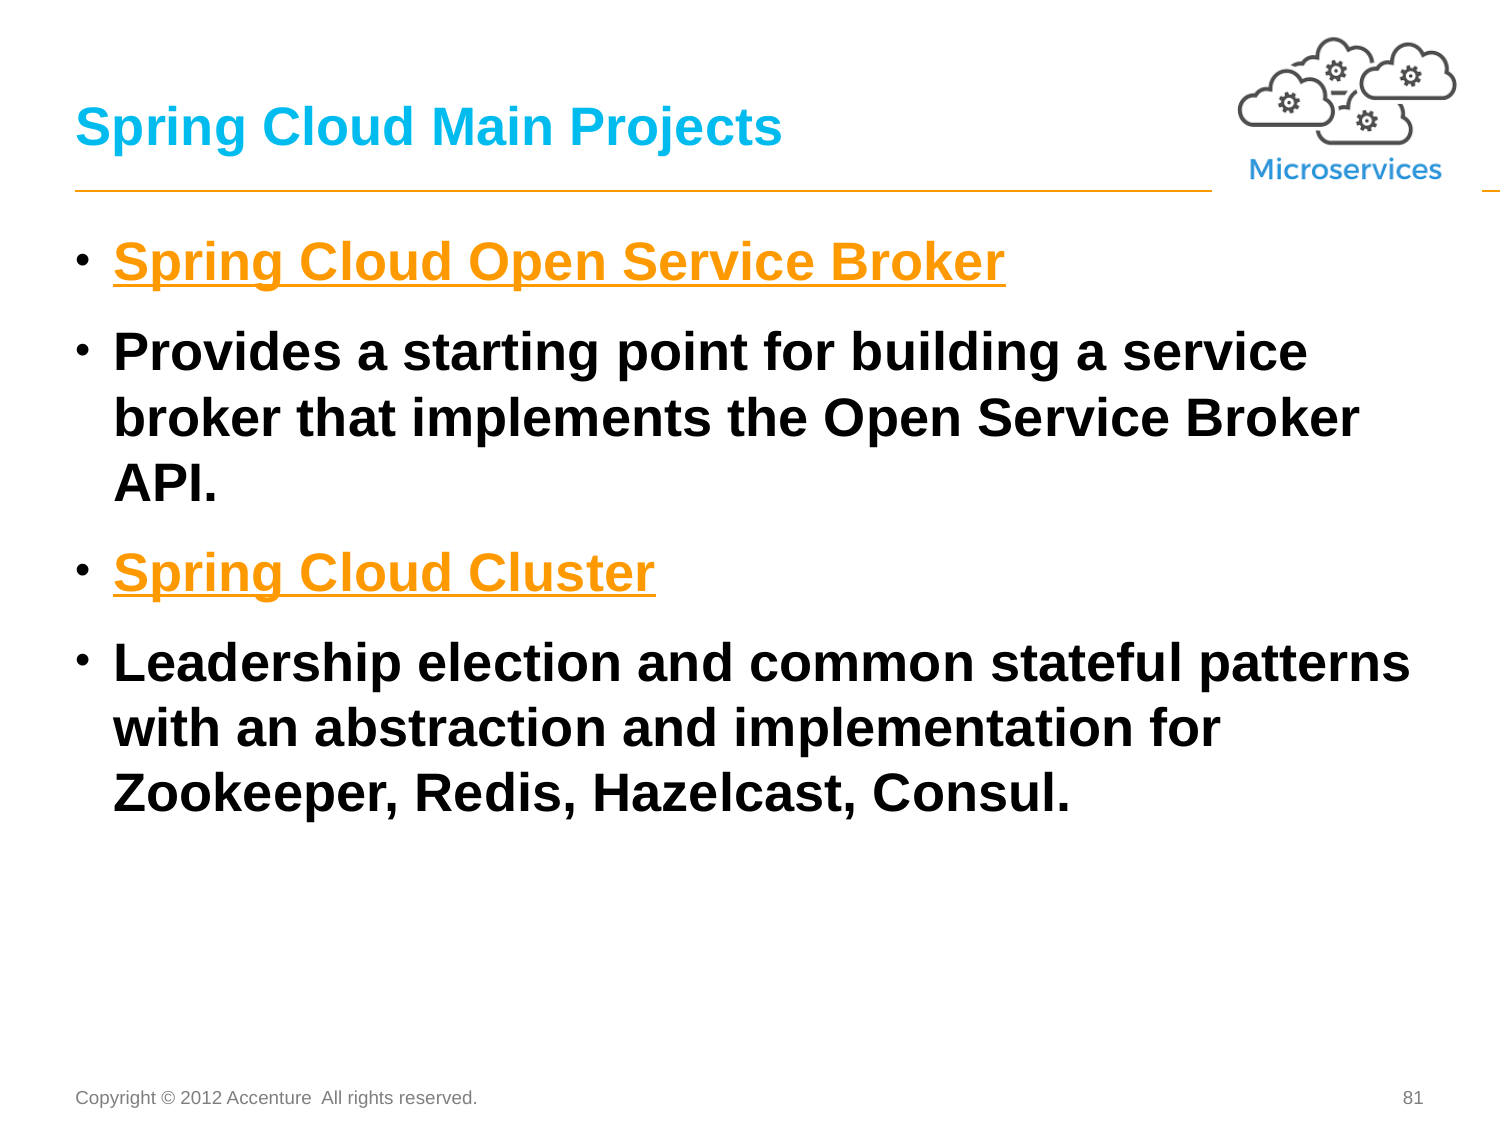

# Spring Cloud Main Projects
Spring Cloud Open Service Broker
Provides a starting point for building a service broker that implements the Open Service Broker API.
Spring Cloud Cluster
Leadership election and common stateful patterns with an abstraction and implementation for Zookeeper, Redis, Hazelcast, Consul.